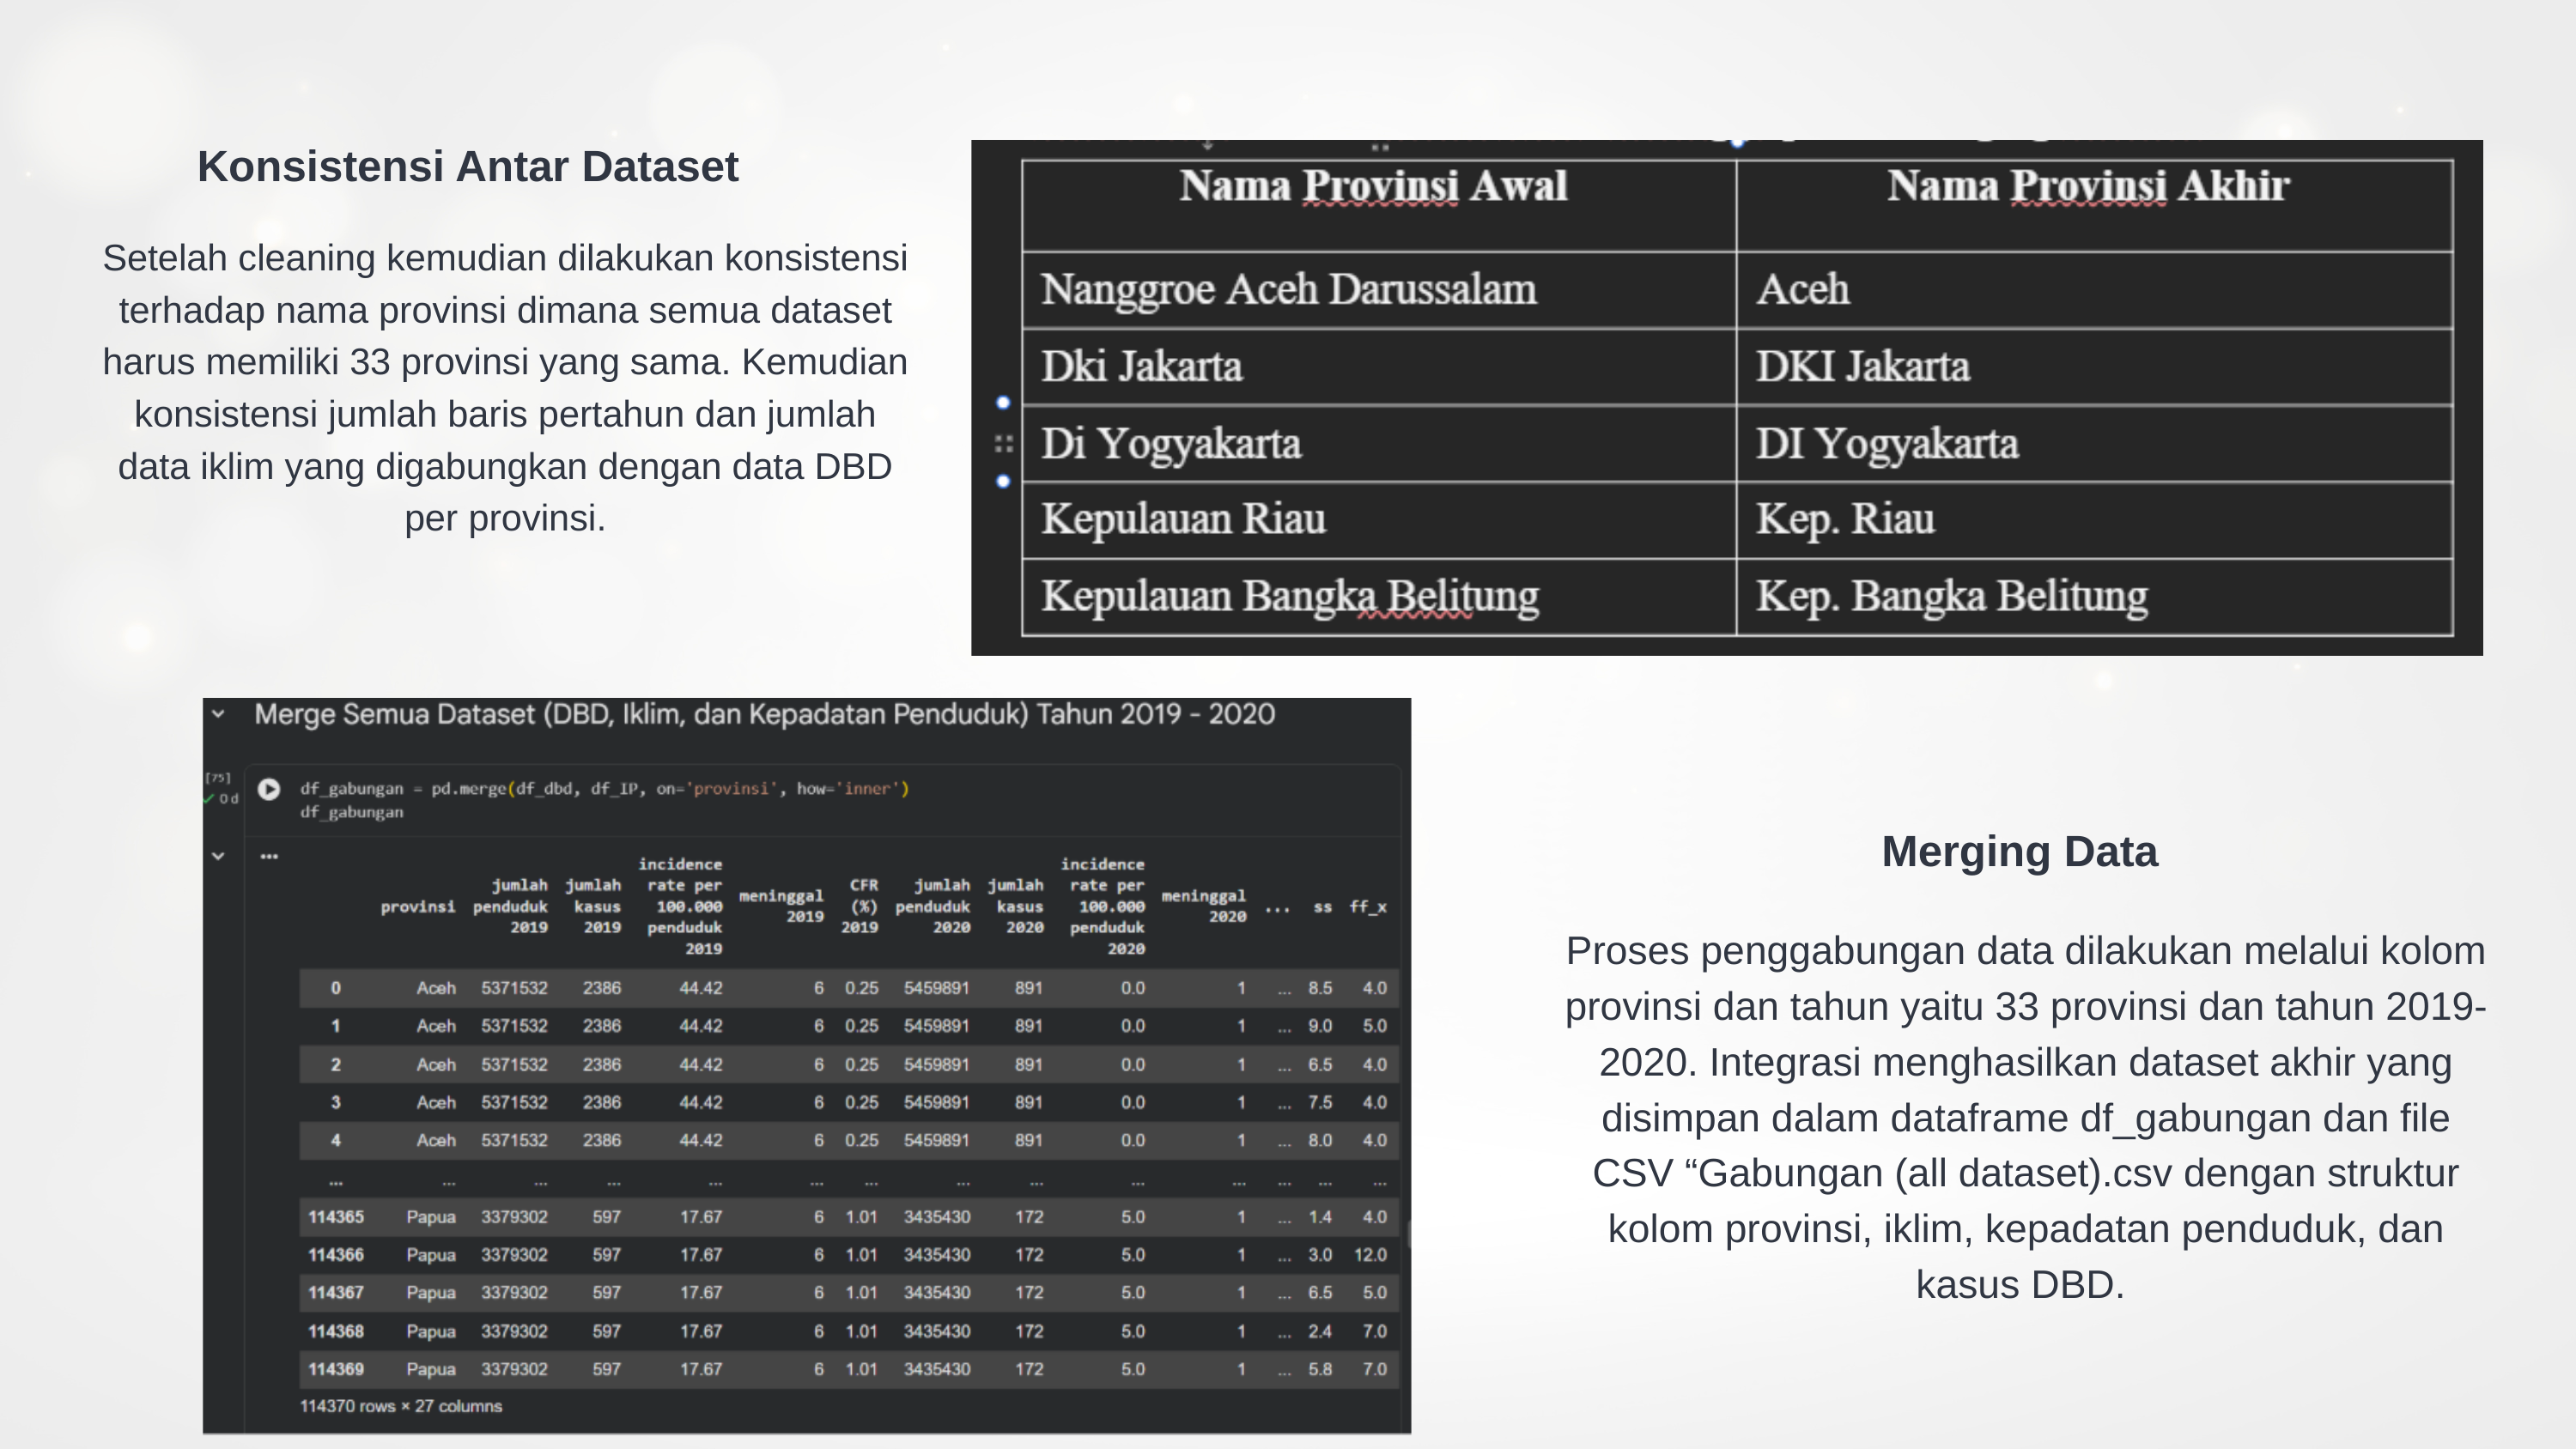

Konsistensi Antar Dataset

Setelah cleaning kemudian dilakukan konsistensi terhadap nama provinsi dimana semua dataset harus memiliki 33 provinsi yang sama. Kemudian konsistensi jumlah baris pertahun dan jumlah data iklim yang digabungkan dengan data DBD per provinsi.

Merging Data
Proses penggabungan data dilakukan melalui kolom provinsi dan tahun yaitu 33 provinsi dan tahun 2019-2020. Integrasi menghasilkan dataset akhir yang disimpan dalam dataframe df_gabungan dan file CSV “Gabungan (all dataset).csv dengan struktur kolom provinsi, iklim, kepadatan penduduk, dan kasus DBD.